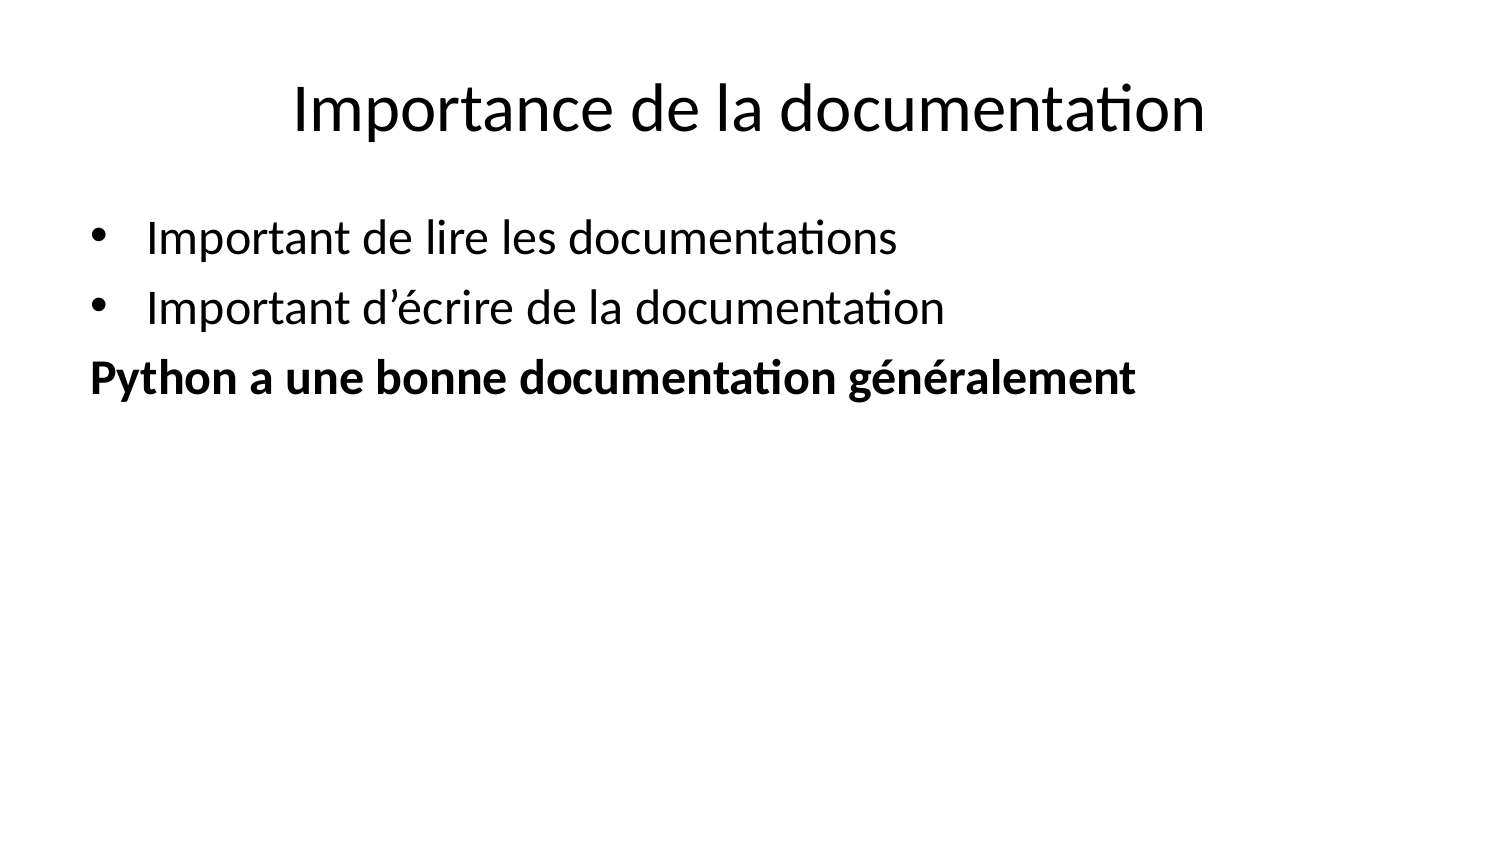

# Importance de la documentation
Important de lire les documentations
Important d’écrire de la documentation
Python a une bonne documentation généralement